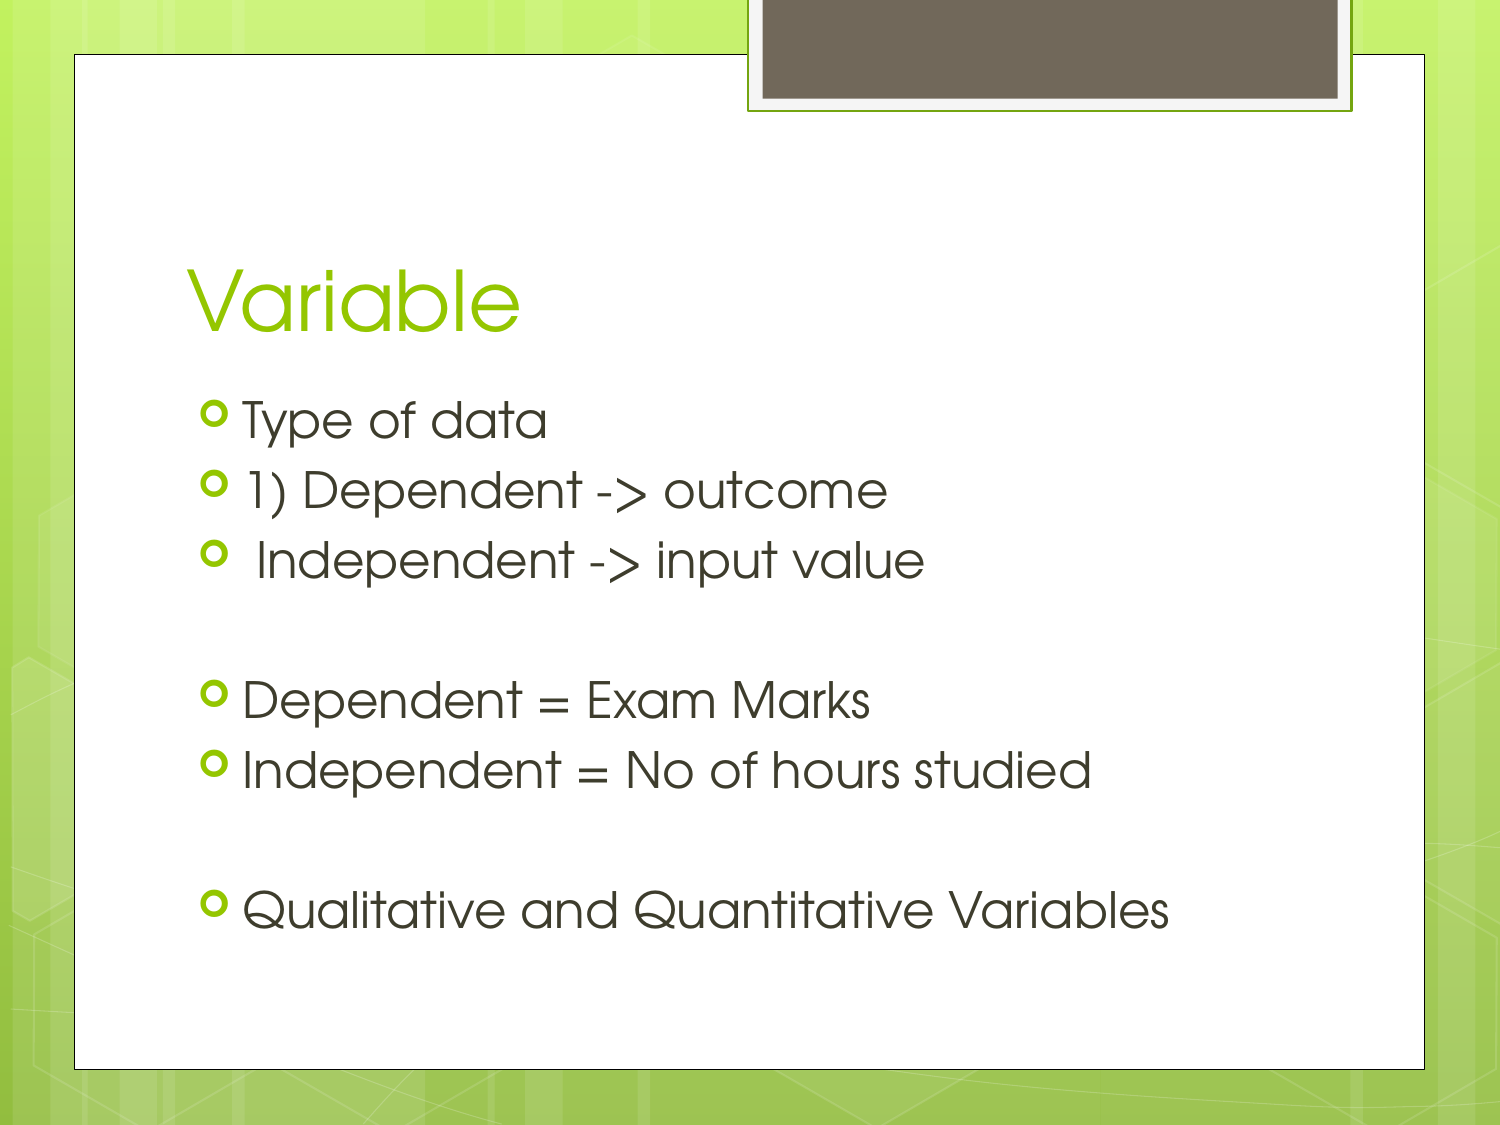

# Variable
Type of data
1) Dependent -> outcome
 Independent -> input value

Dependent = Exam Marks
Independent = No of hours studied

Qualitative and Quantitative Variables